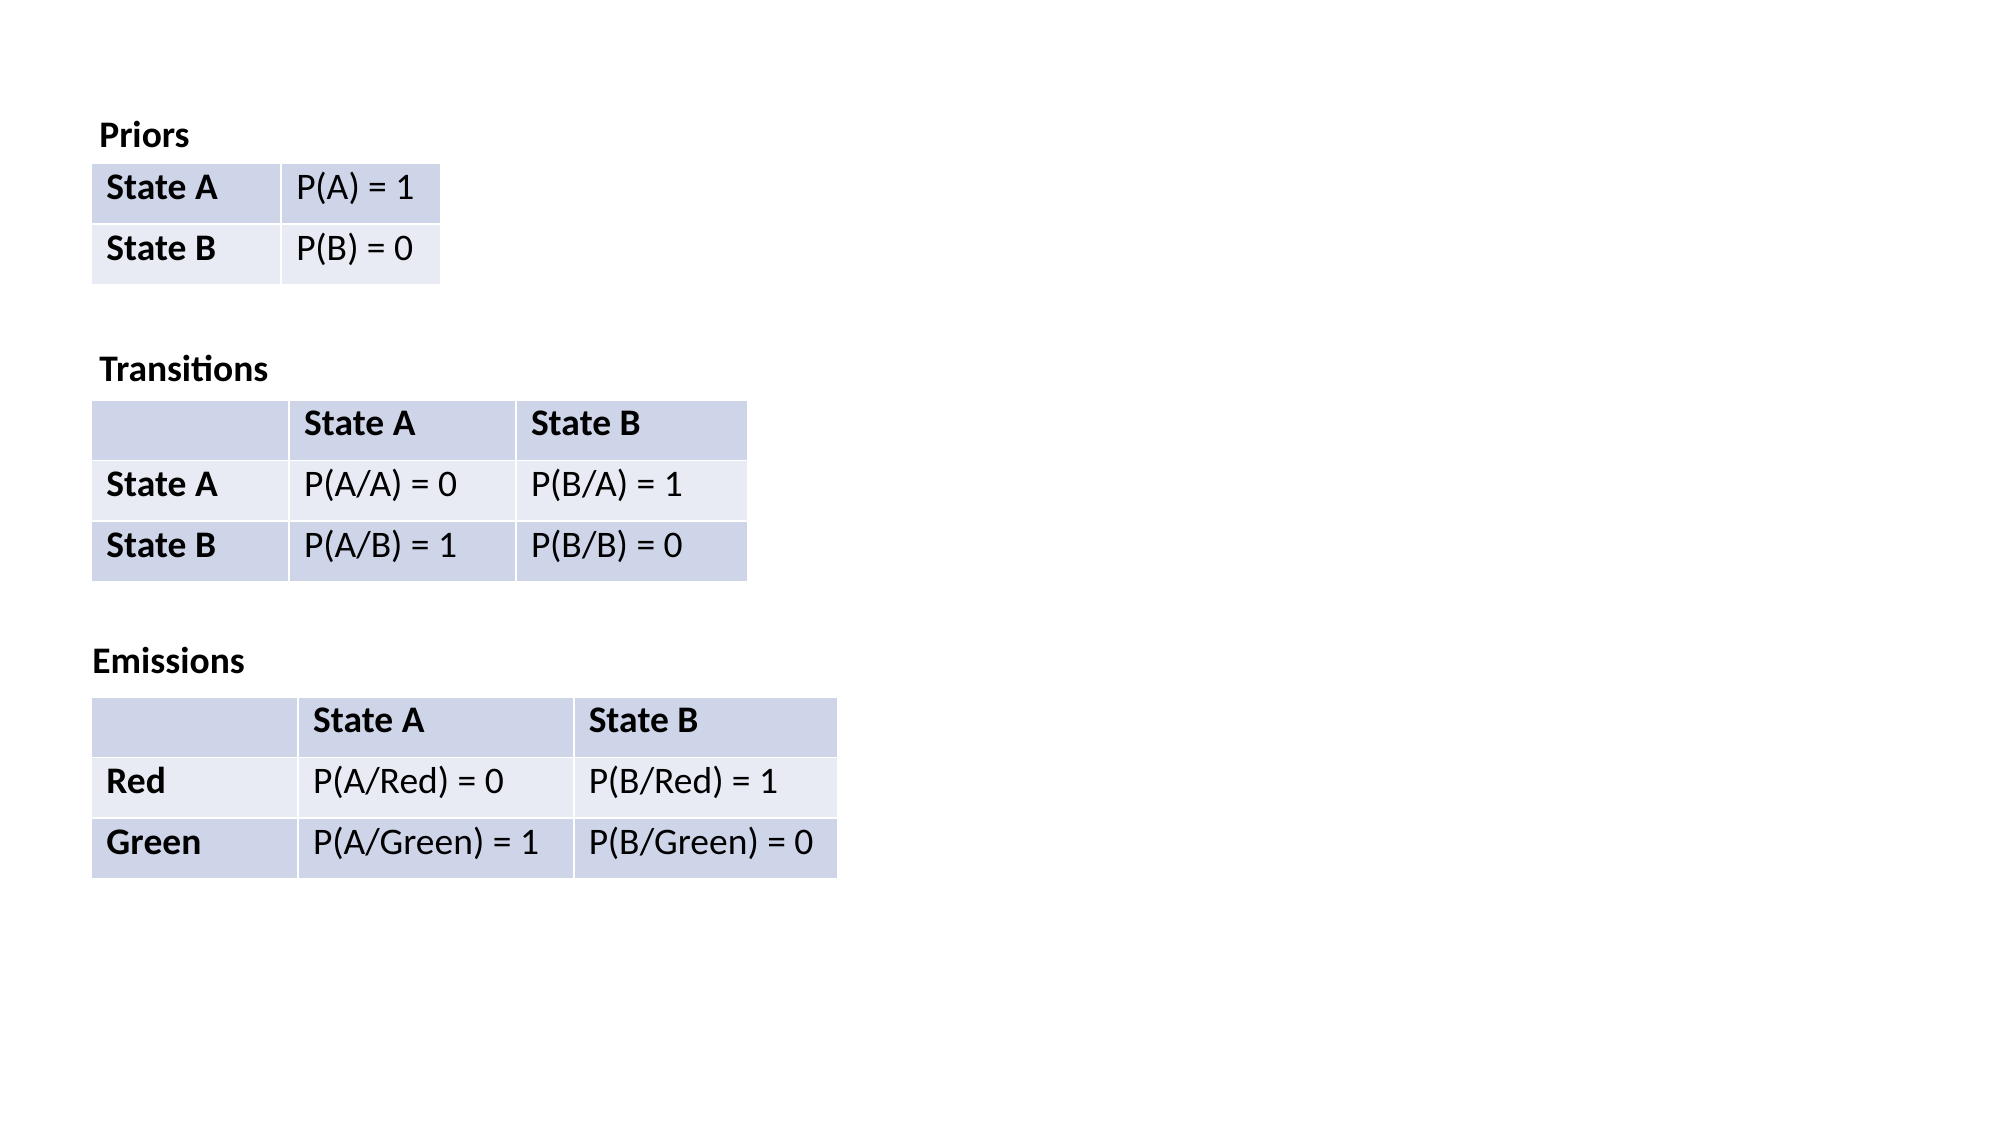

Priors
| State A | P(A) = 1 |
| --- | --- |
| State B | P(B) = 0 |
Transitions
|  | State A | State B |
| --- | --- | --- |
| State A | P(A/A) = 0 | P(B/A) = 1 |
| State B | P(A/B) = 1 | P(B/B) = 0 |
Emissions
|  | State A | State B |
| --- | --- | --- |
| Red | P(A/Red) = 0 | P(B/Red) = 1 |
| Green | P(A/Green) = 1 | P(B/Green) = 0 |